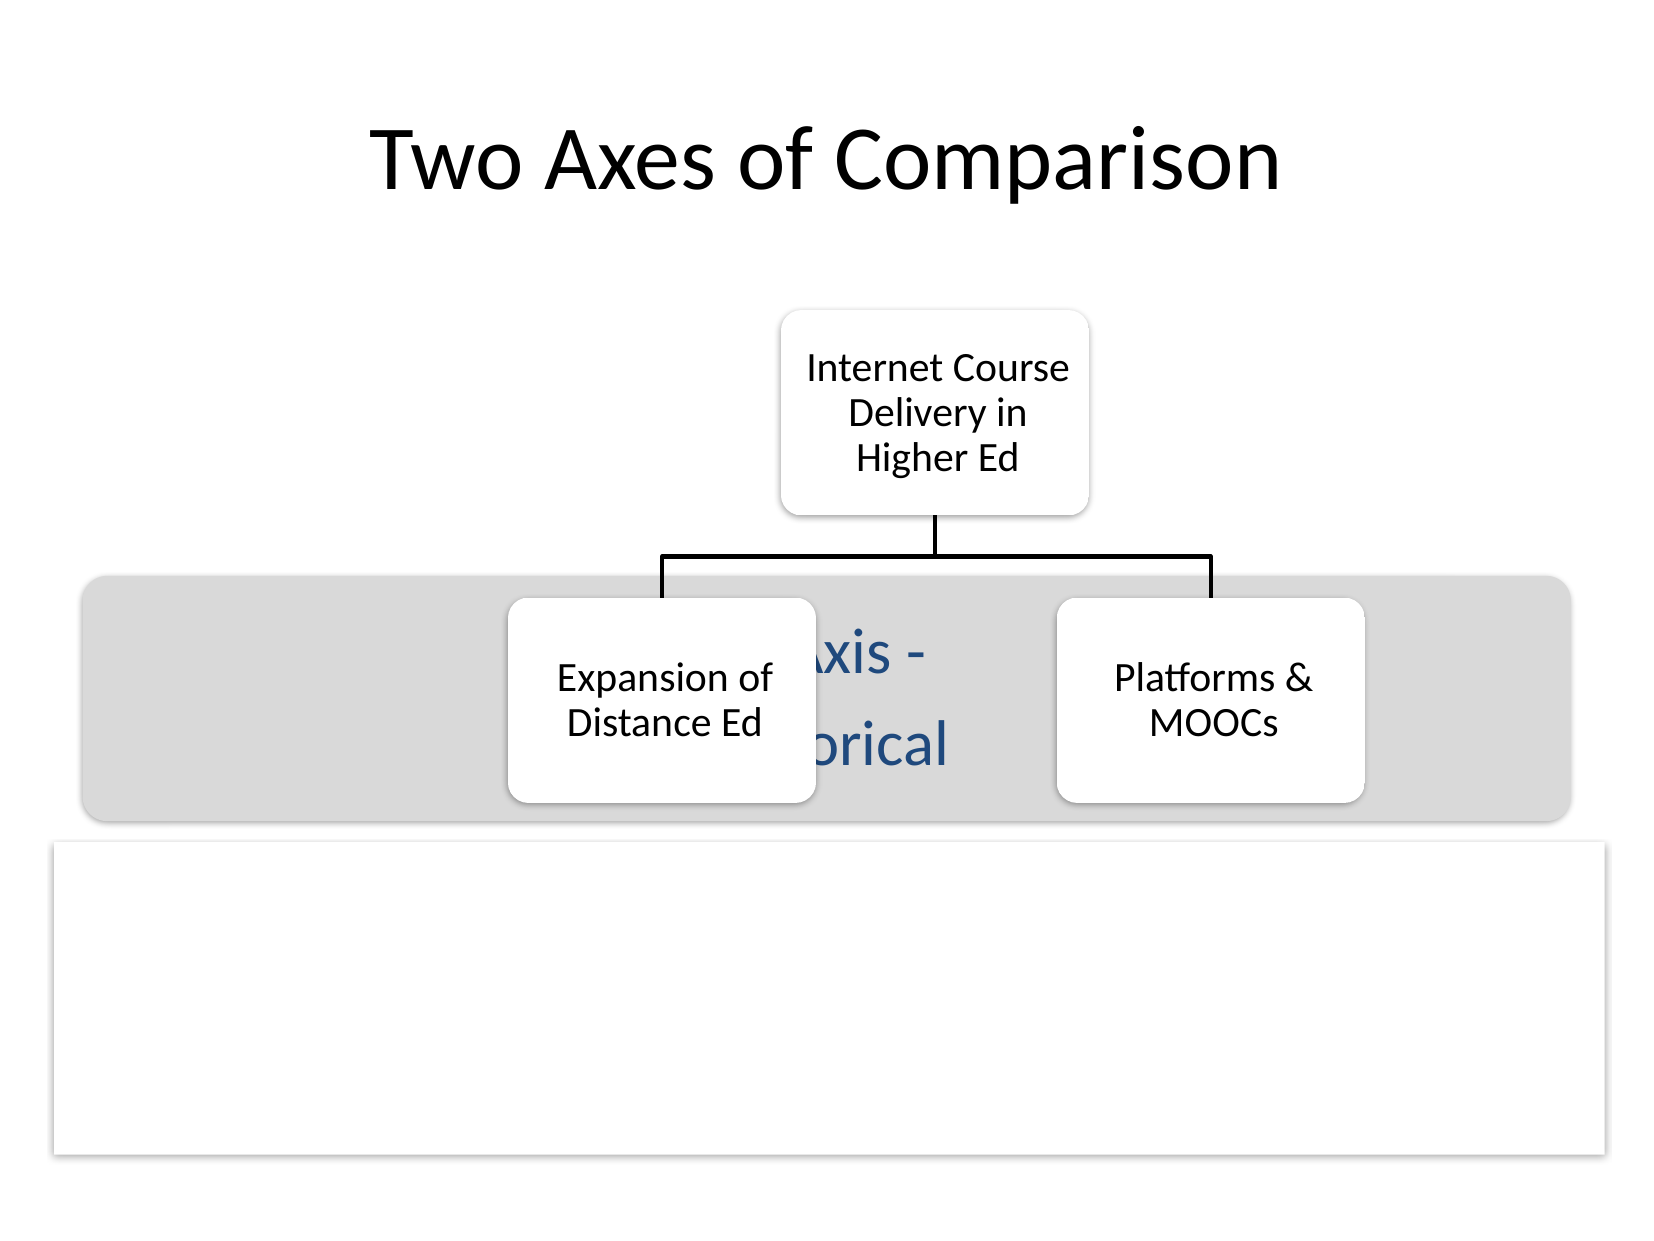

# Two Axes of Comparison
2nd Axis - Regional
1st Axis -
Historical

Internet Course Delivery in Higher Ed
Expansion of Distance Ed
Platforms & MOOCs
Bay Area
Cambridge